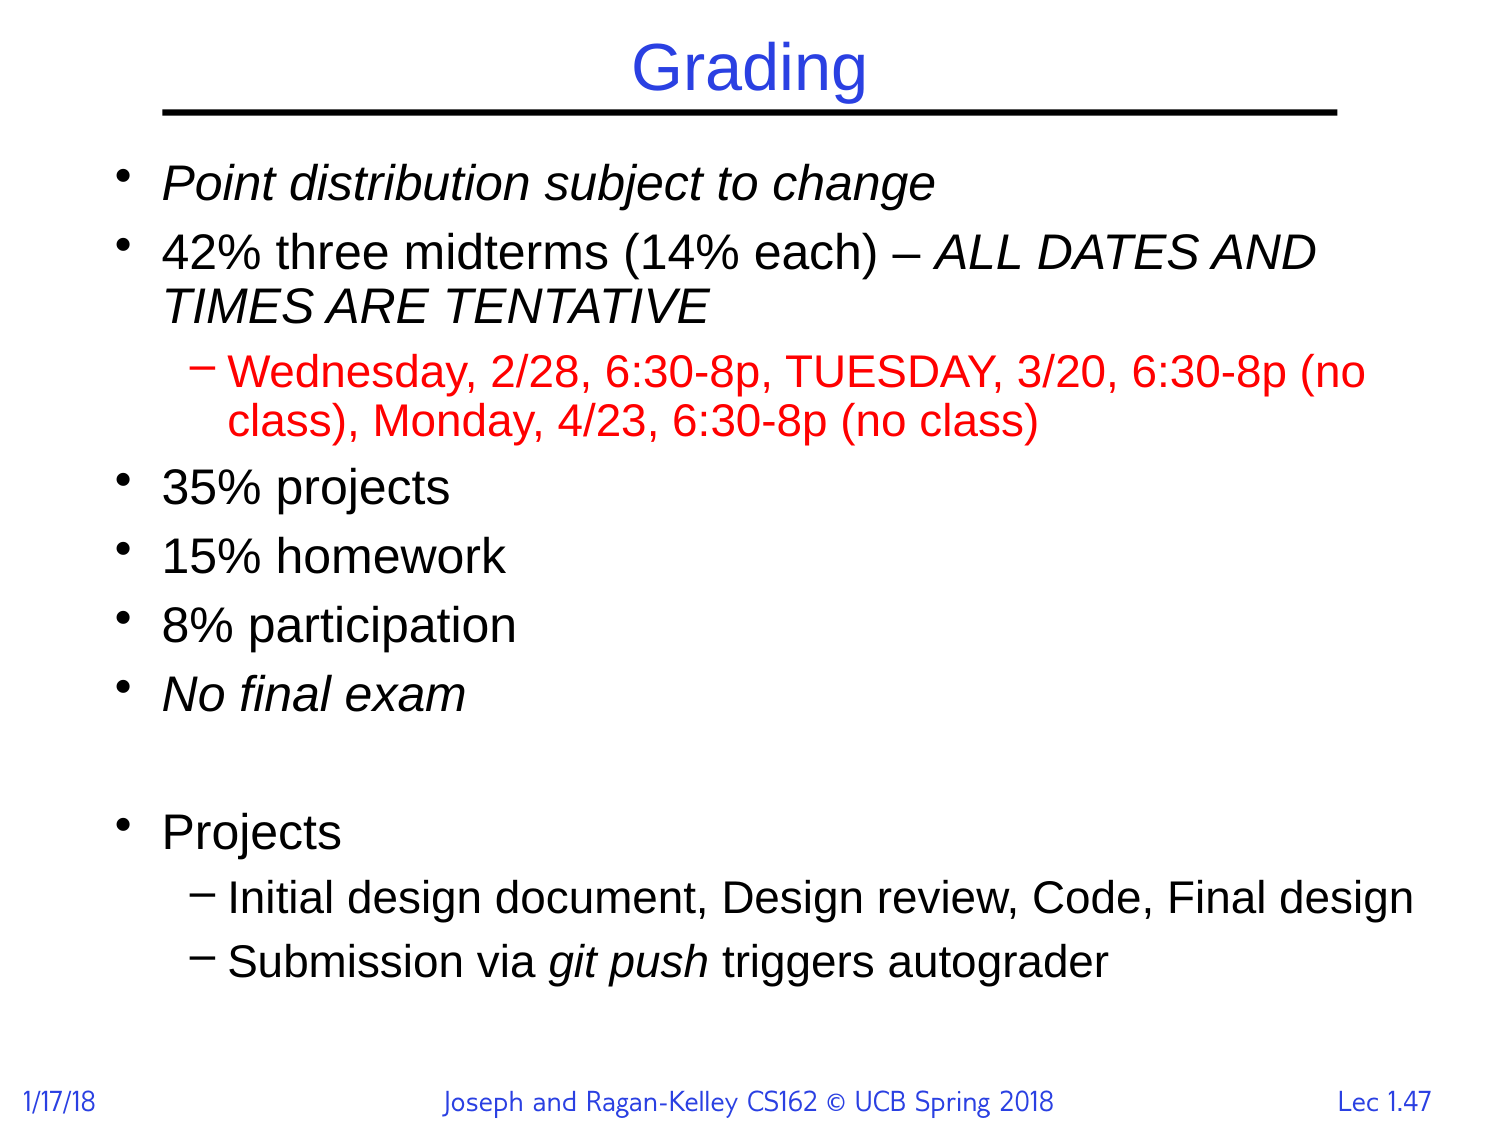

# Grading
Point distribution subject to change
42% three midterms (14% each) – ALL DATES AND TIMES ARE TENTATIVE
Wednesday, 2/28, 6:30-8p, TUESDAY, 3/20, 6:30-8p (no class), Monday, 4/23, 6:30-8p (no class)
35% projects
15% homework
8% participation
No final exam

Projects
Initial design document, Design review, Code, Final design
Submission via git push triggers autograder